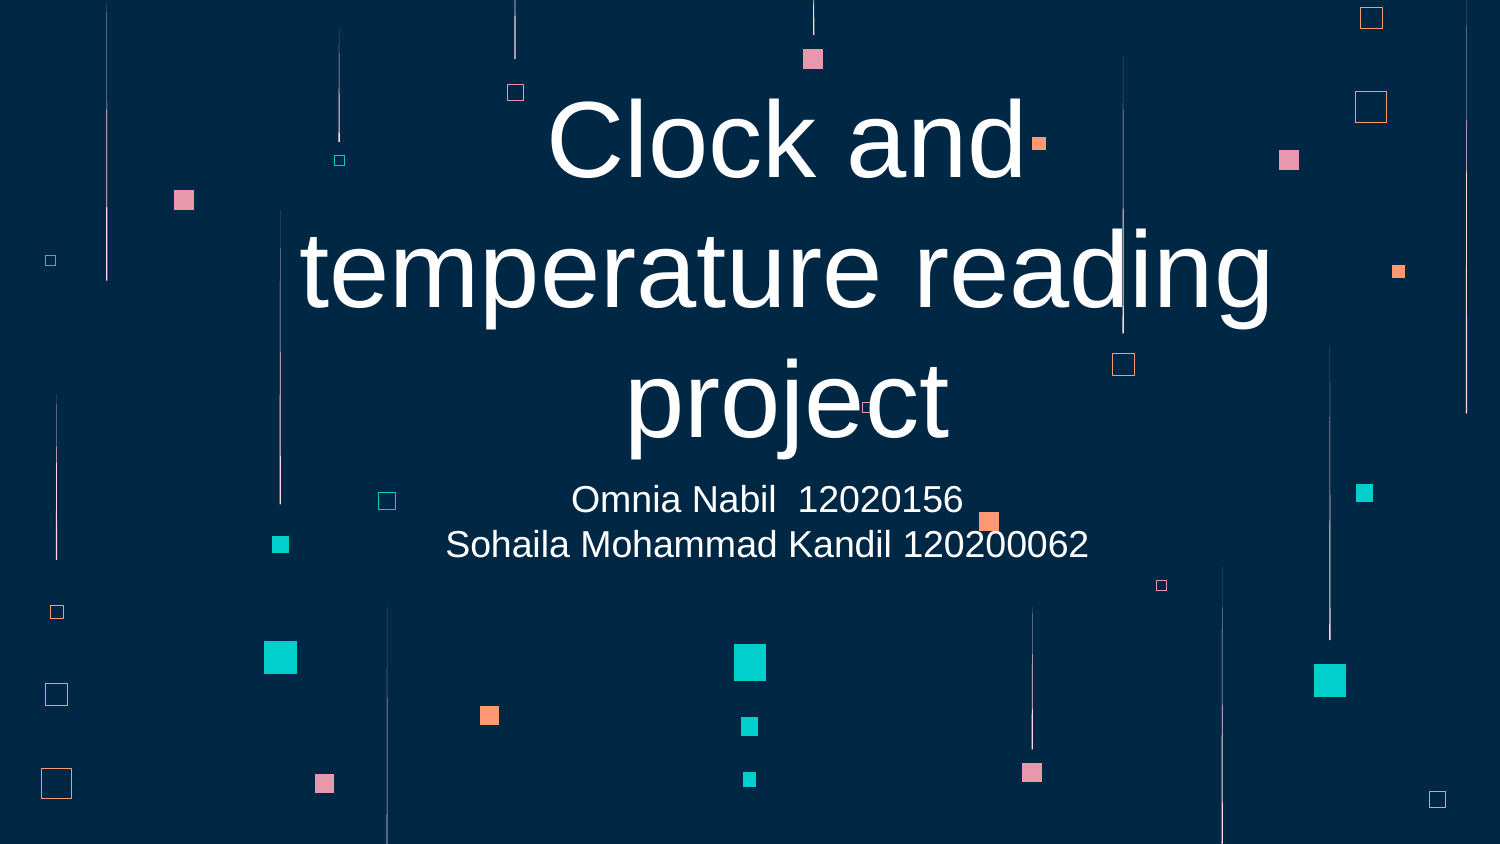

# Clock and temperature reading project

Omnia Nabil  12020156
Sohaila Mohammad Kandil 120200062